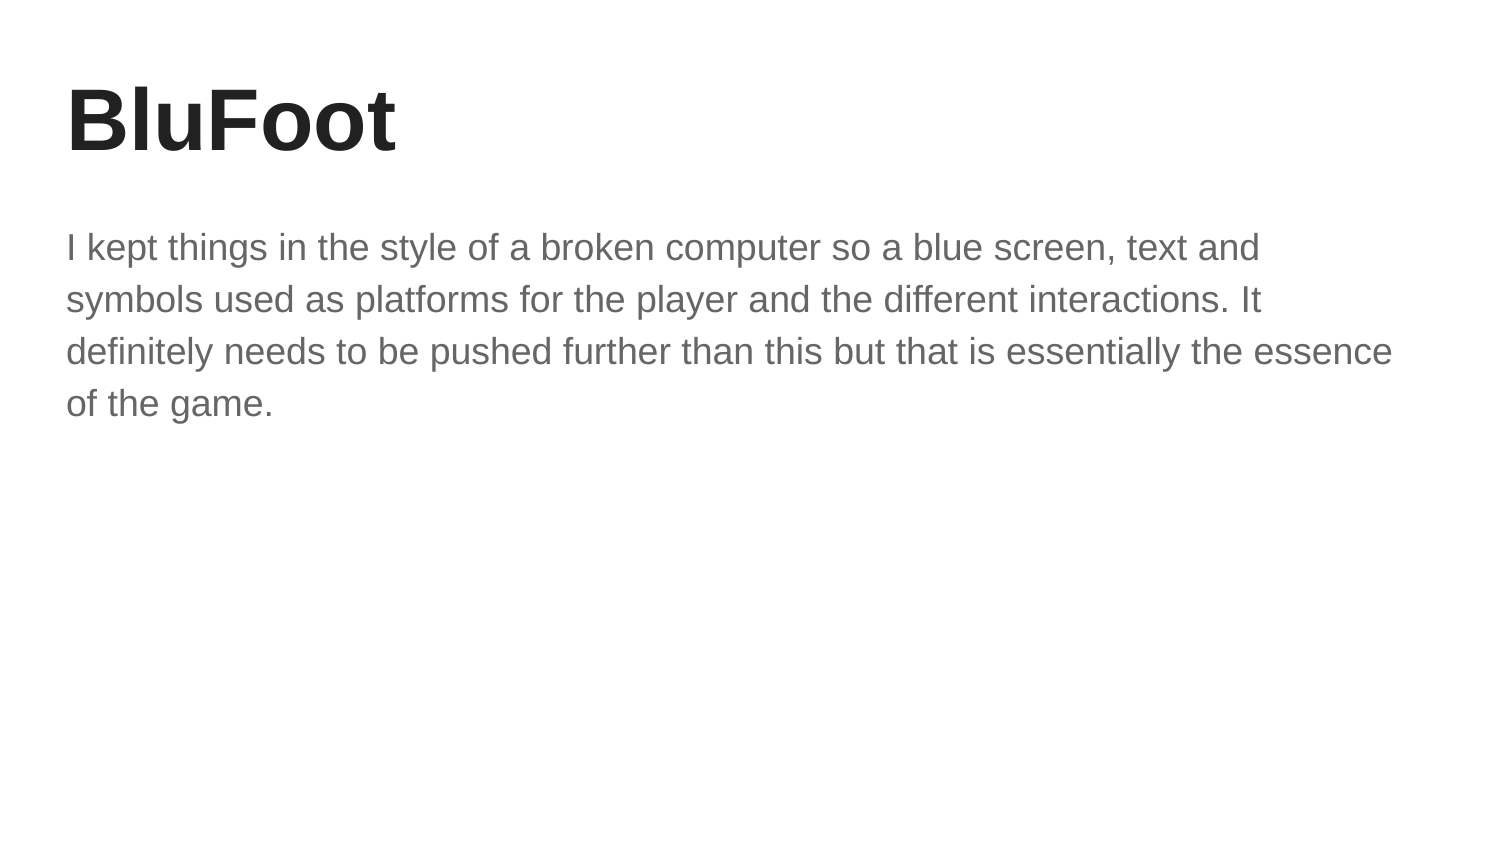

# BluFoot
I kept things in the style of a broken computer so a blue screen, text and symbols used as platforms for the player and the different interactions. It definitely needs to be pushed further than this but that is essentially the essence of the game.